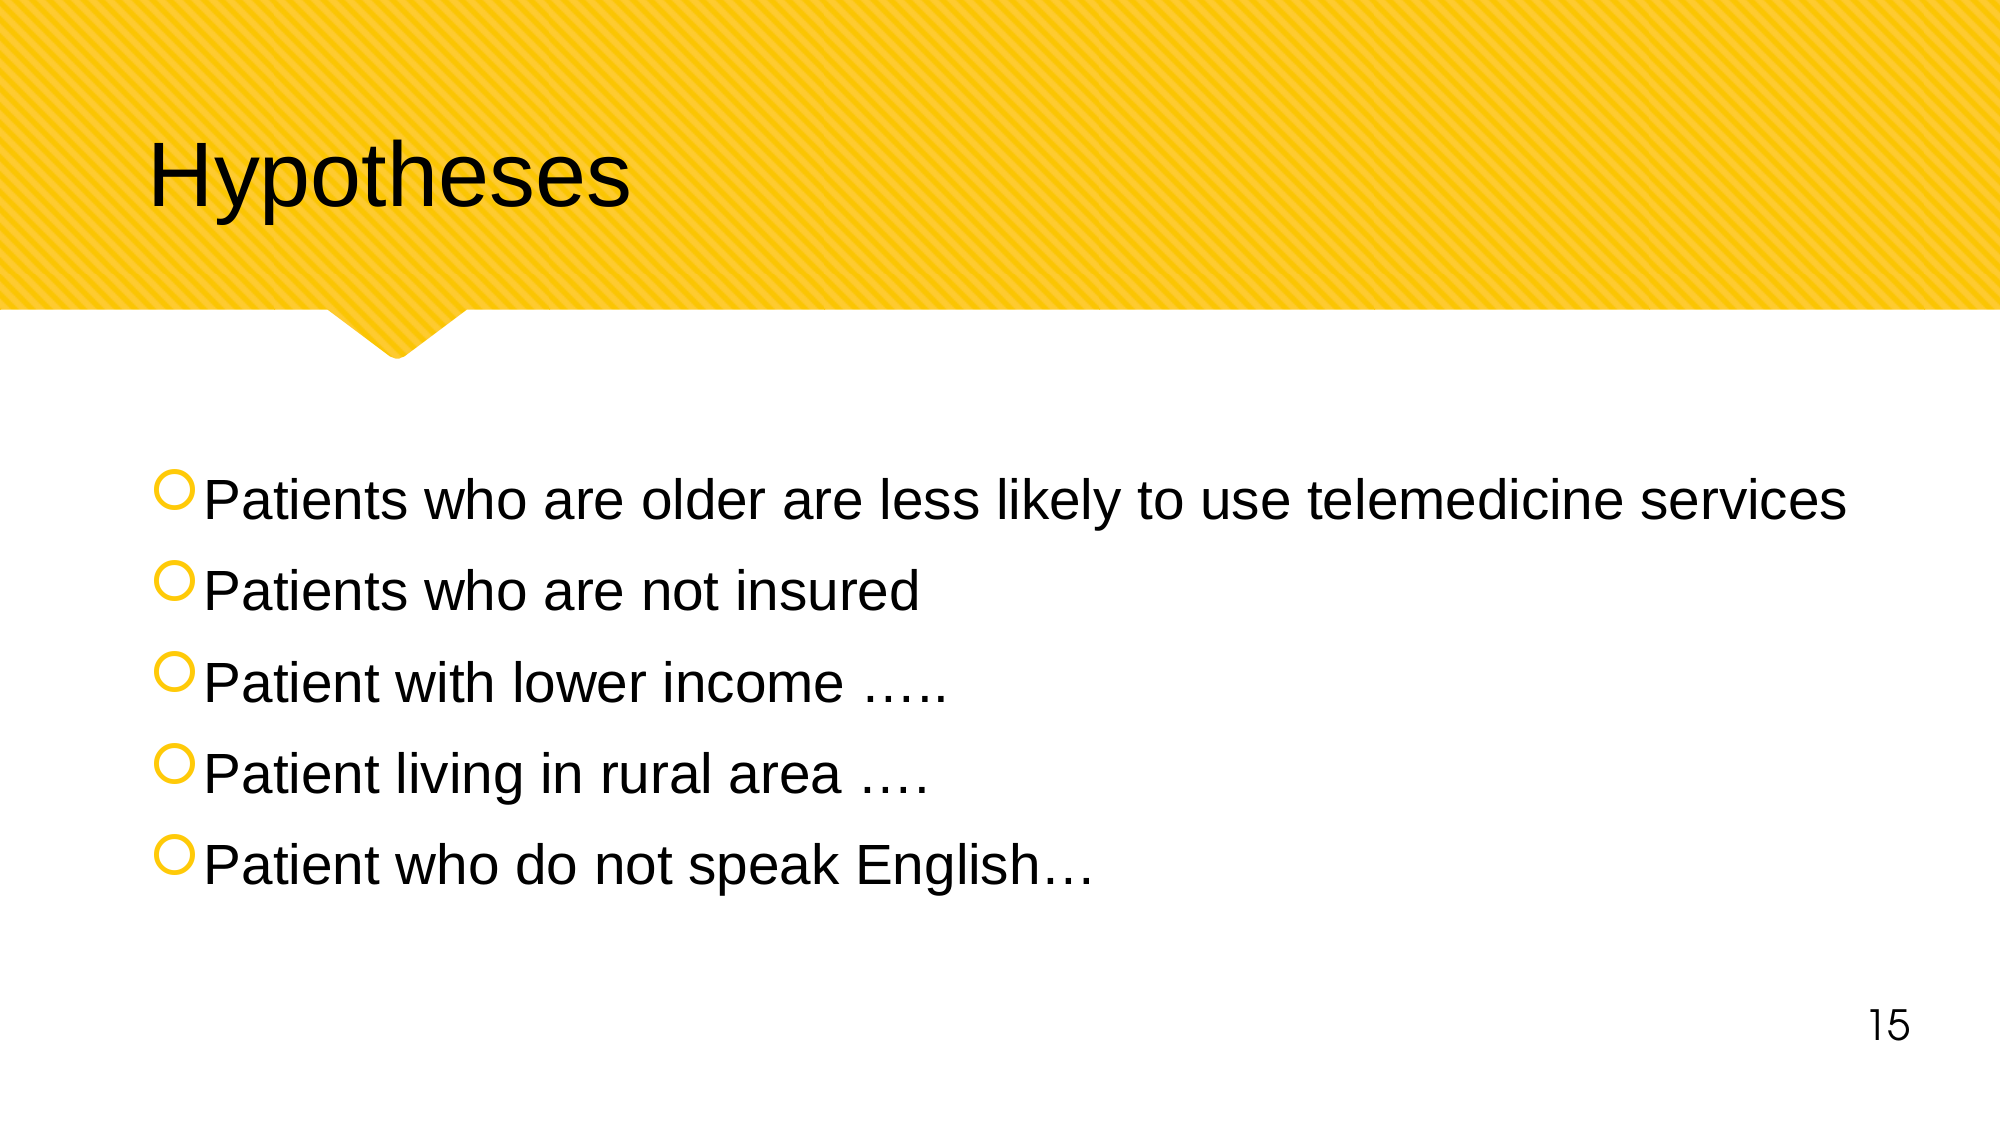

# Hypotheses

Patients who are older are less likely to use telemedicine services
Patients who are not insured
Patient with lower income …..
Patient living in rural area ….
Patient who do not speak English…

15